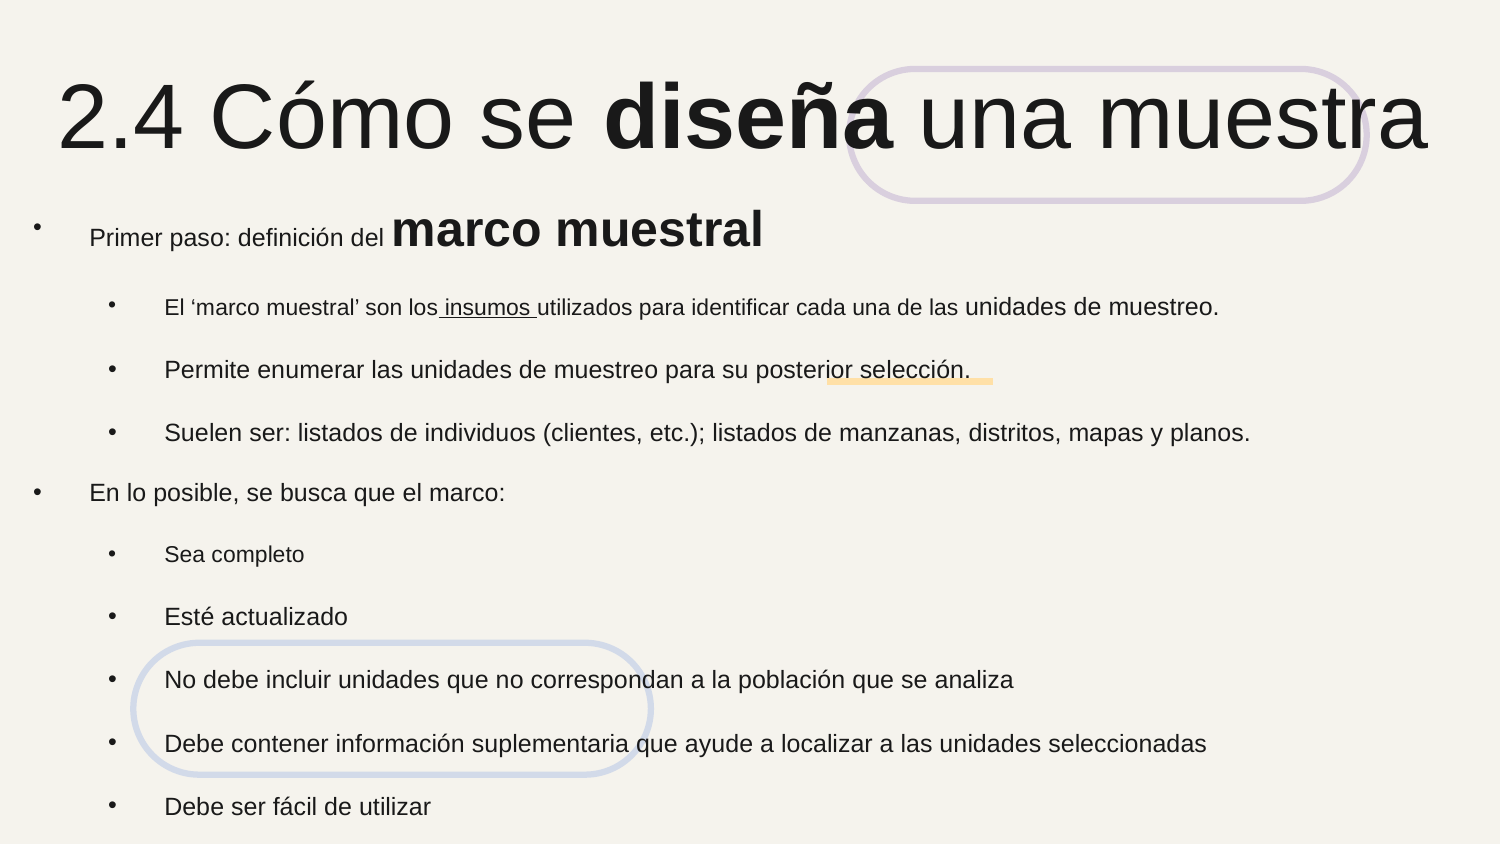

# 2.4 Cómo se diseña una muestra
Primer paso: definición del marco muestral
El ‘marco muestral’ son los insumos utilizados para identificar cada una de las unidades de muestreo.
Permite enumerar las unidades de muestreo para su posterior selección.
Suelen ser: listados de individuos (clientes, etc.); listados de manzanas, distritos, mapas y planos.

En lo posible, se busca que el marco:
Sea completo
Esté actualizado
No debe incluir unidades que no correspondan a la población que se analiza
Debe contener información suplementaria que ayude a localizar a las unidades seleccionadas
Debe ser fácil de utilizar